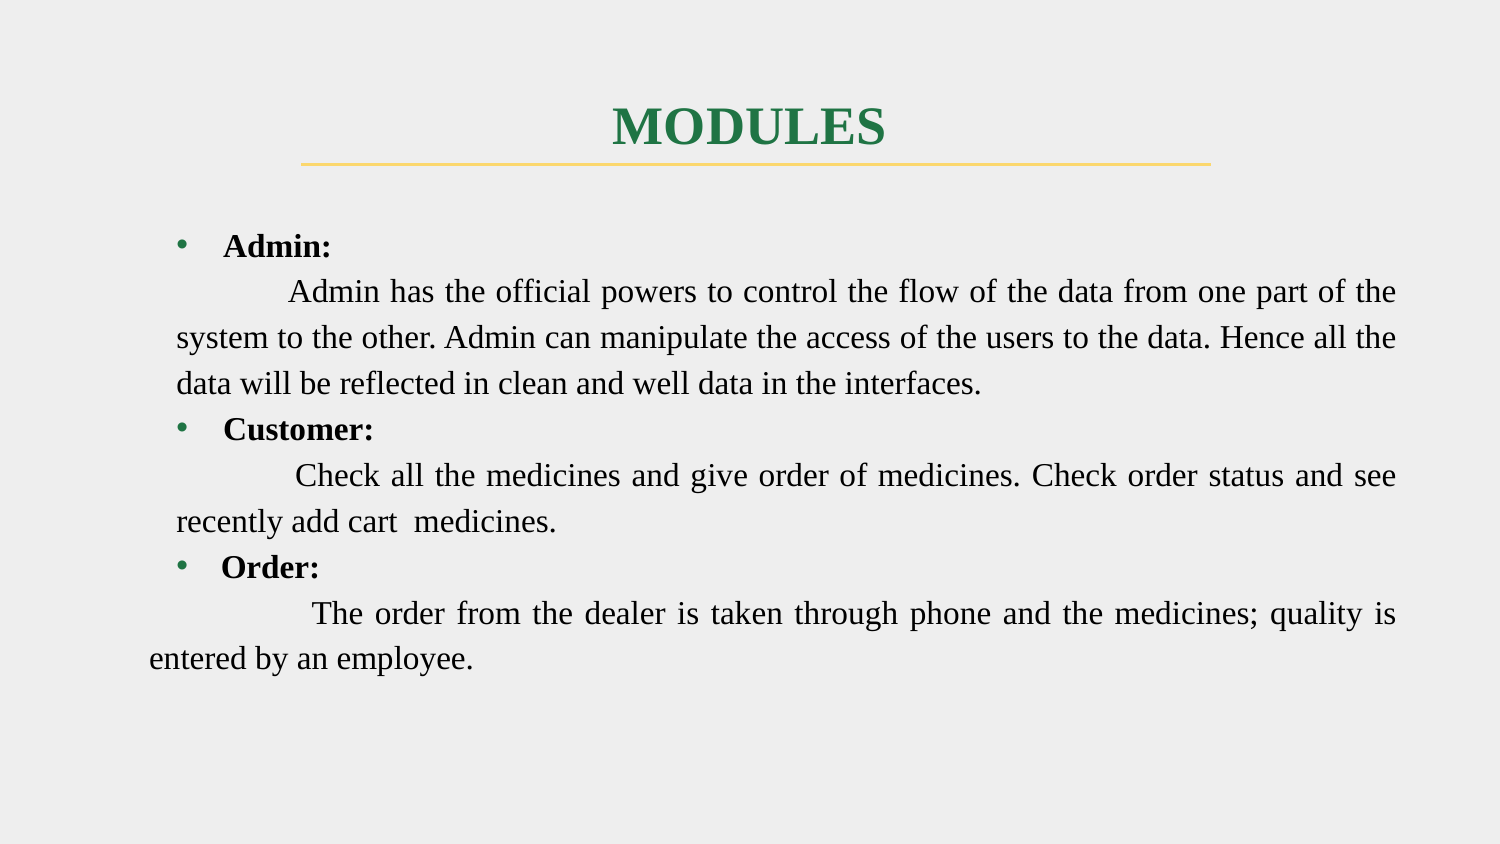

# MODULES
Admin:
           Admin has the official powers to control the flow of the data from one part of the system to the other. Admin can manipulate the access of the users to the data. Hence all the data will be reflected in clean and well data in the interfaces.
Customer:
           Check all the medicines and give order of medicines. Check order status and see recently add cart  medicines.
  Order:
              The order from the dealer is taken through phone and the medicines; quality is entered by an employee.